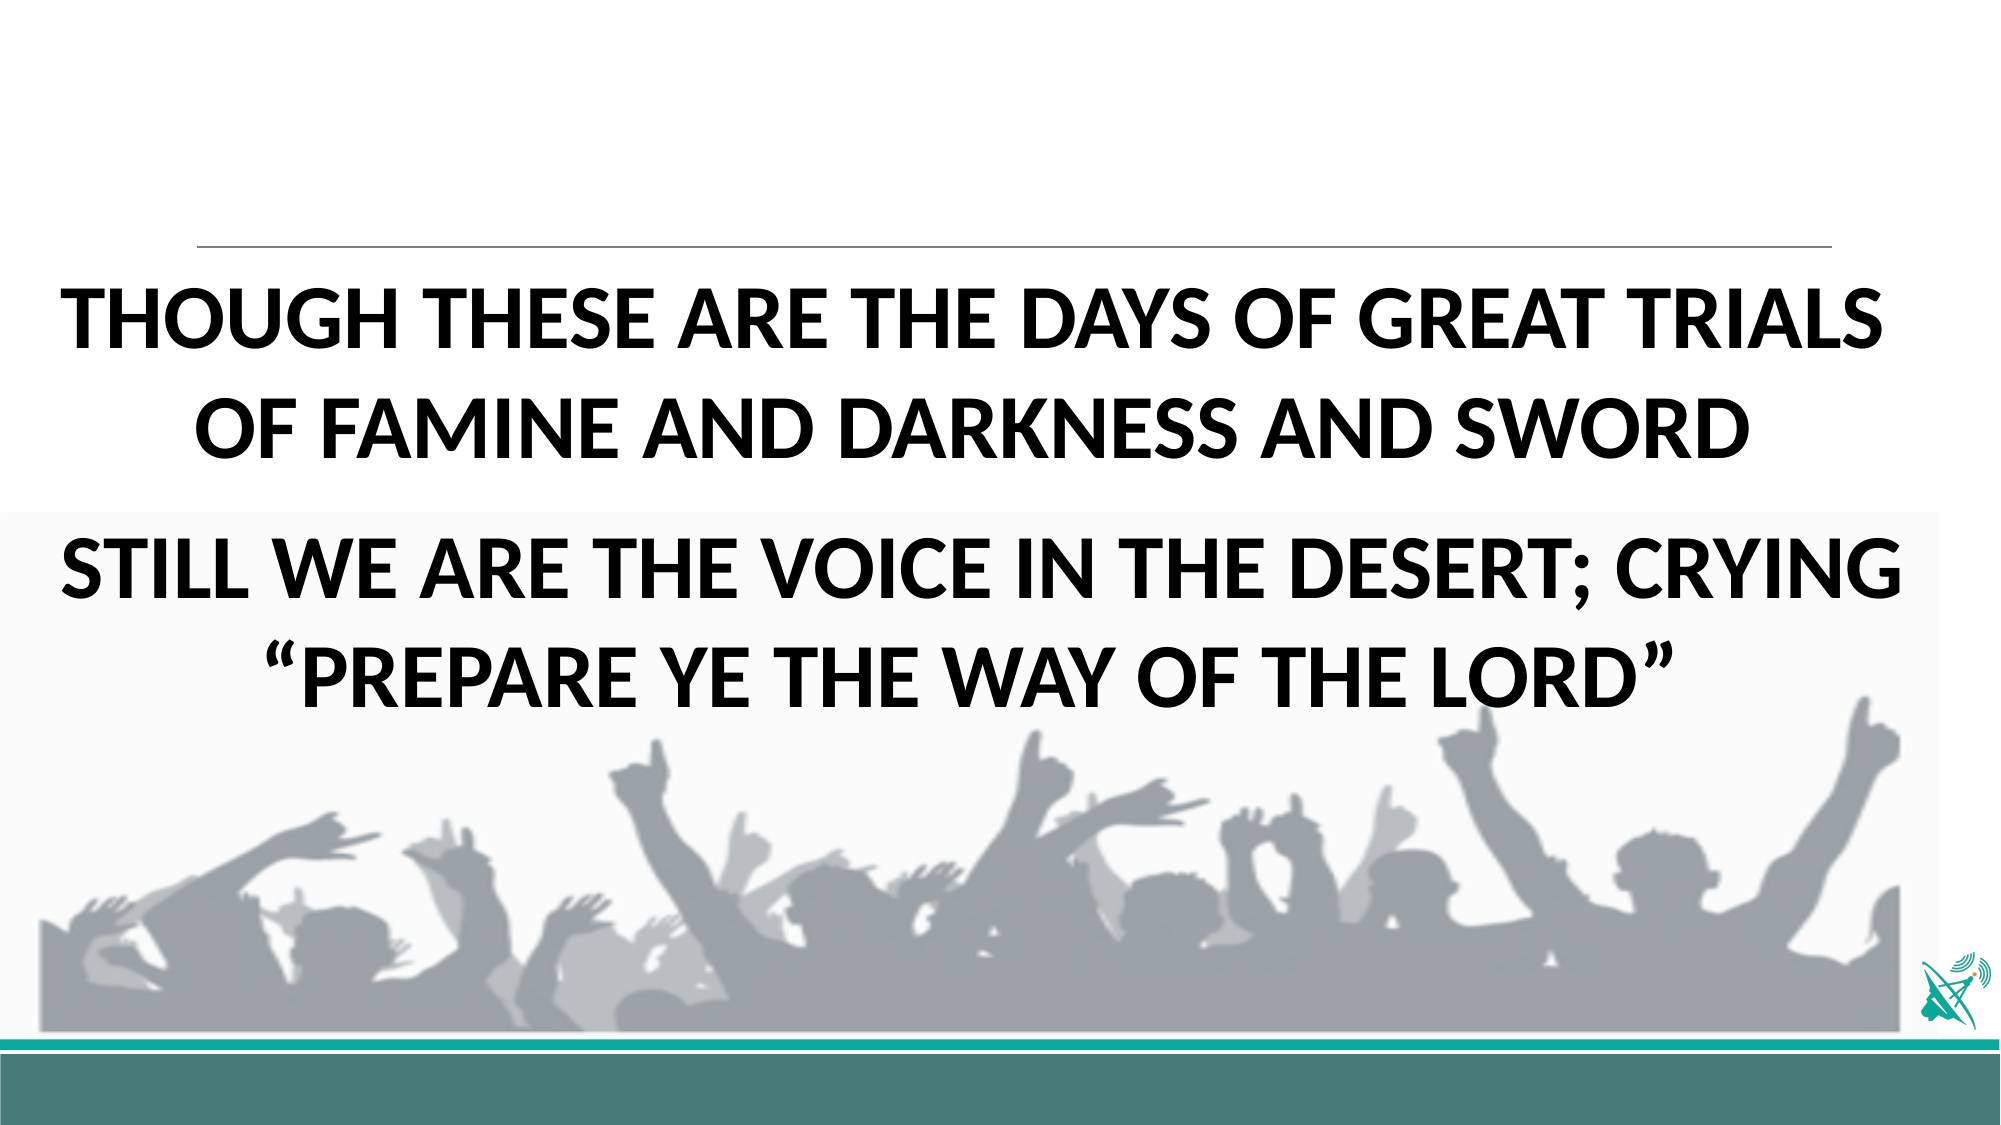

THOUGH THESE ARE THE DAYS OF GREAT TRIALS
OF FAMINE AND DARKNESS AND SWORD
STILL WE ARE THE VOICE IN THE DESERT; CRYING
“PREPARE YE THE WAY OF THE LORD”